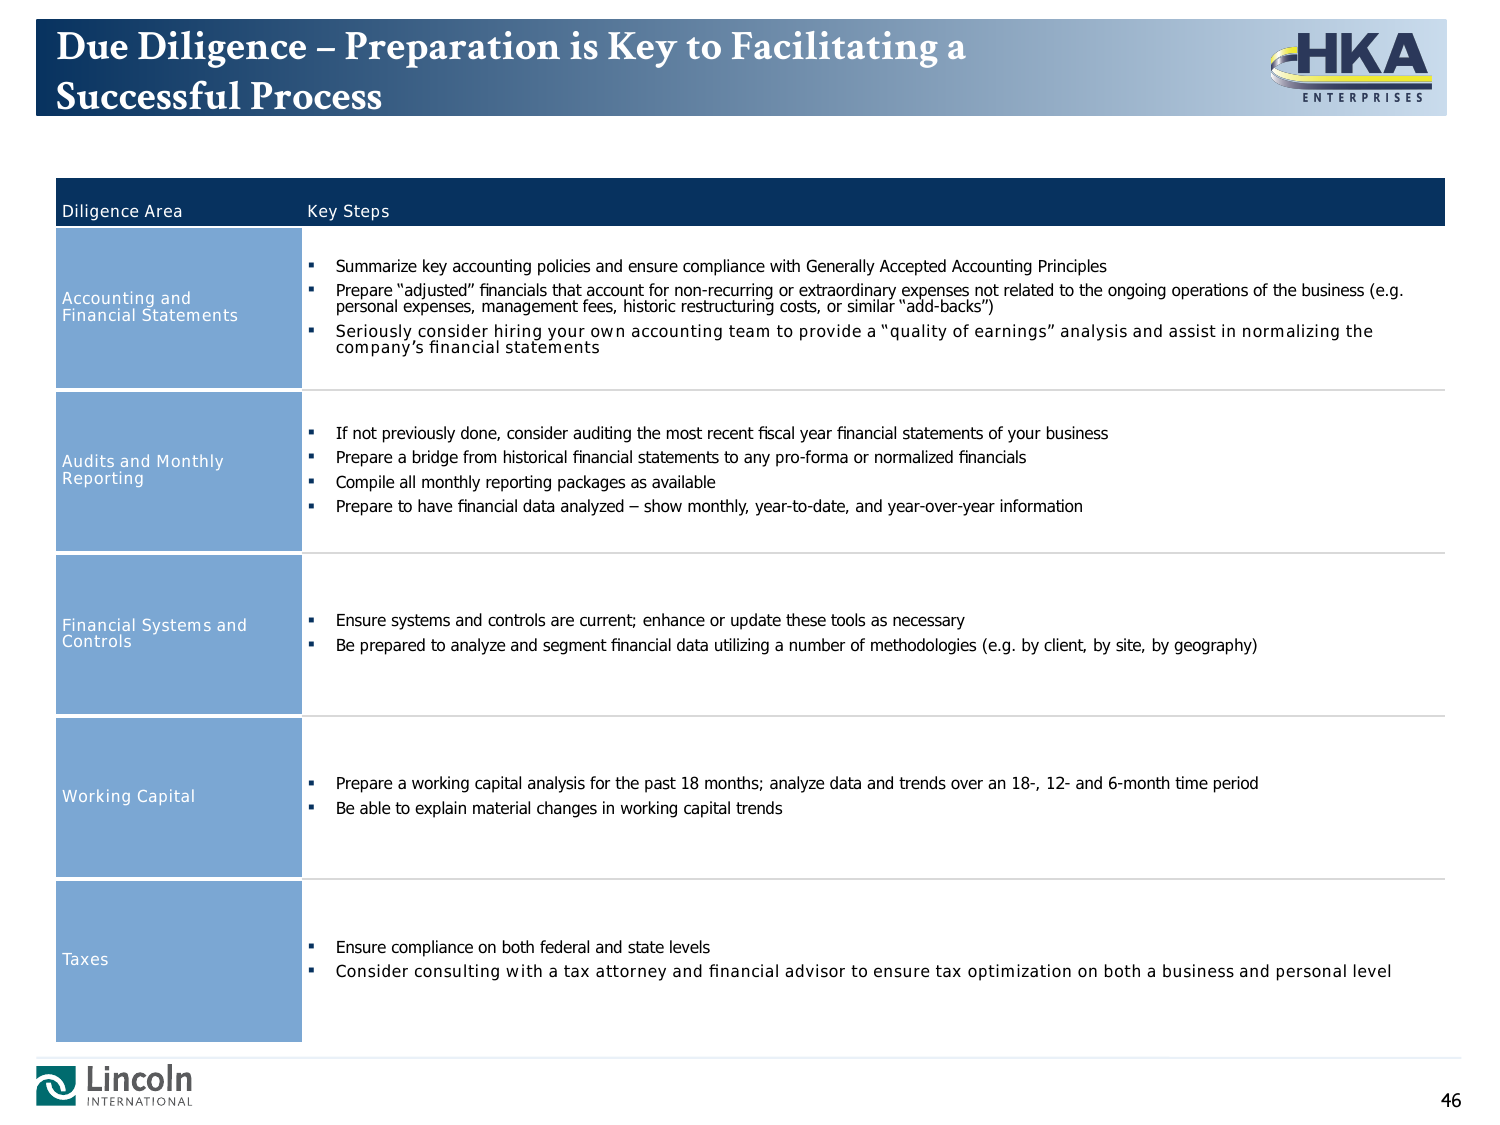

# Due Diligence – Preparation is Key to Facilitating a Successful Process
| Diligence Area | Key Steps |
| --- | --- |
| Accounting and Financial Statements | Summarize key accounting policies and ensure compliance with Generally Accepted Accounting Principles Prepare “adjusted” financials that account for non-recurring or extraordinary expenses not related to the ongoing operations of the business (e.g. personal expenses, management fees, historic restructuring costs, or similar “add-backs”) Seriously consider hiring your own accounting team to provide a “quality of earnings” analysis and assist in normalizing the company’s financial statements |
| Audits and Monthly Reporting | If not previously done, consider auditing the most recent fiscal year financial statements of your business Prepare a bridge from historical financial statements to any pro-forma or normalized financials Compile all monthly reporting packages as available Prepare to have financial data analyzed – show monthly, year-to-date, and year-over-year information |
| Financial Systems and Controls | Ensure systems and controls are current; enhance or update these tools as necessary Be prepared to analyze and segment financial data utilizing a number of methodologies (e.g. by client, by site, by geography) |
| Working Capital | Prepare a working capital analysis for the past 18 months; analyze data and trends over an 18-, 12- and 6-month time period Be able to explain material changes in working capital trends |
| Taxes | Ensure compliance on both federal and state levels Consider consulting with a tax attorney and financial advisor to ensure tax optimization on both a business and personal level |
46